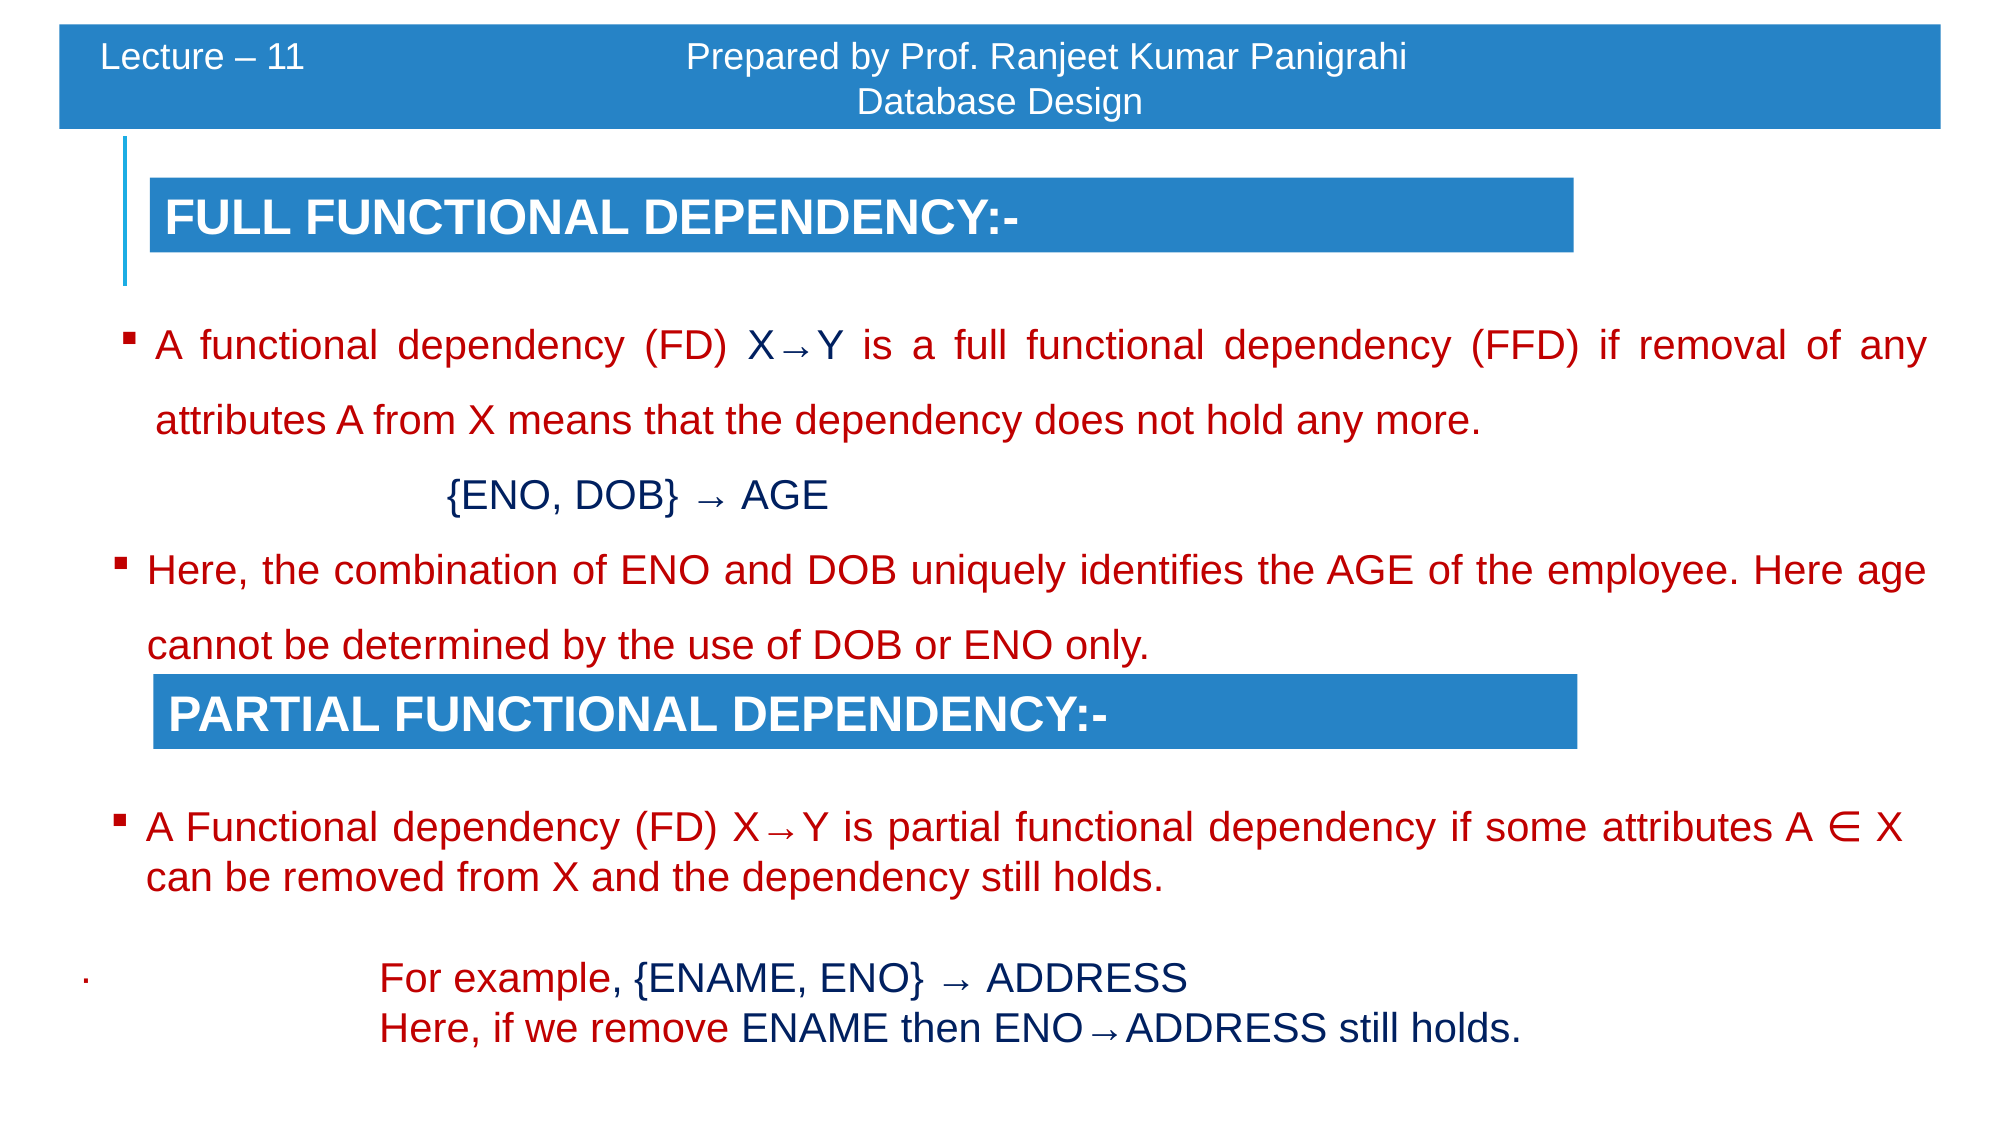

Lecture – 11 		             Prepared by Prof. Ranjeet Kumar Panigrahi				Database Design
FULL FUNCTIONAL DEPENDENCY:-
A functional dependency (FD) X→Y is a full functional dependency (FFD) if removal of any attributes A from X means that the dependency does not hold any more.
{ENO, DOB} → AGE
Here, the combination of ENO and DOB uniquely identifies the AGE of the employee. Here age cannot be determined by the use of DOB or ENO only.

PARTIAL FUNCTIONAL DEPENDENCY:-
A Functional dependency (FD) X→Y is partial functional dependency if some attributes A ∈ X can be removed from X and the dependency still holds.

·		For example, {ENAME, ENO} → ADDRESS
		Here, if we remove ENAME then ENO→ADDRESS still holds.